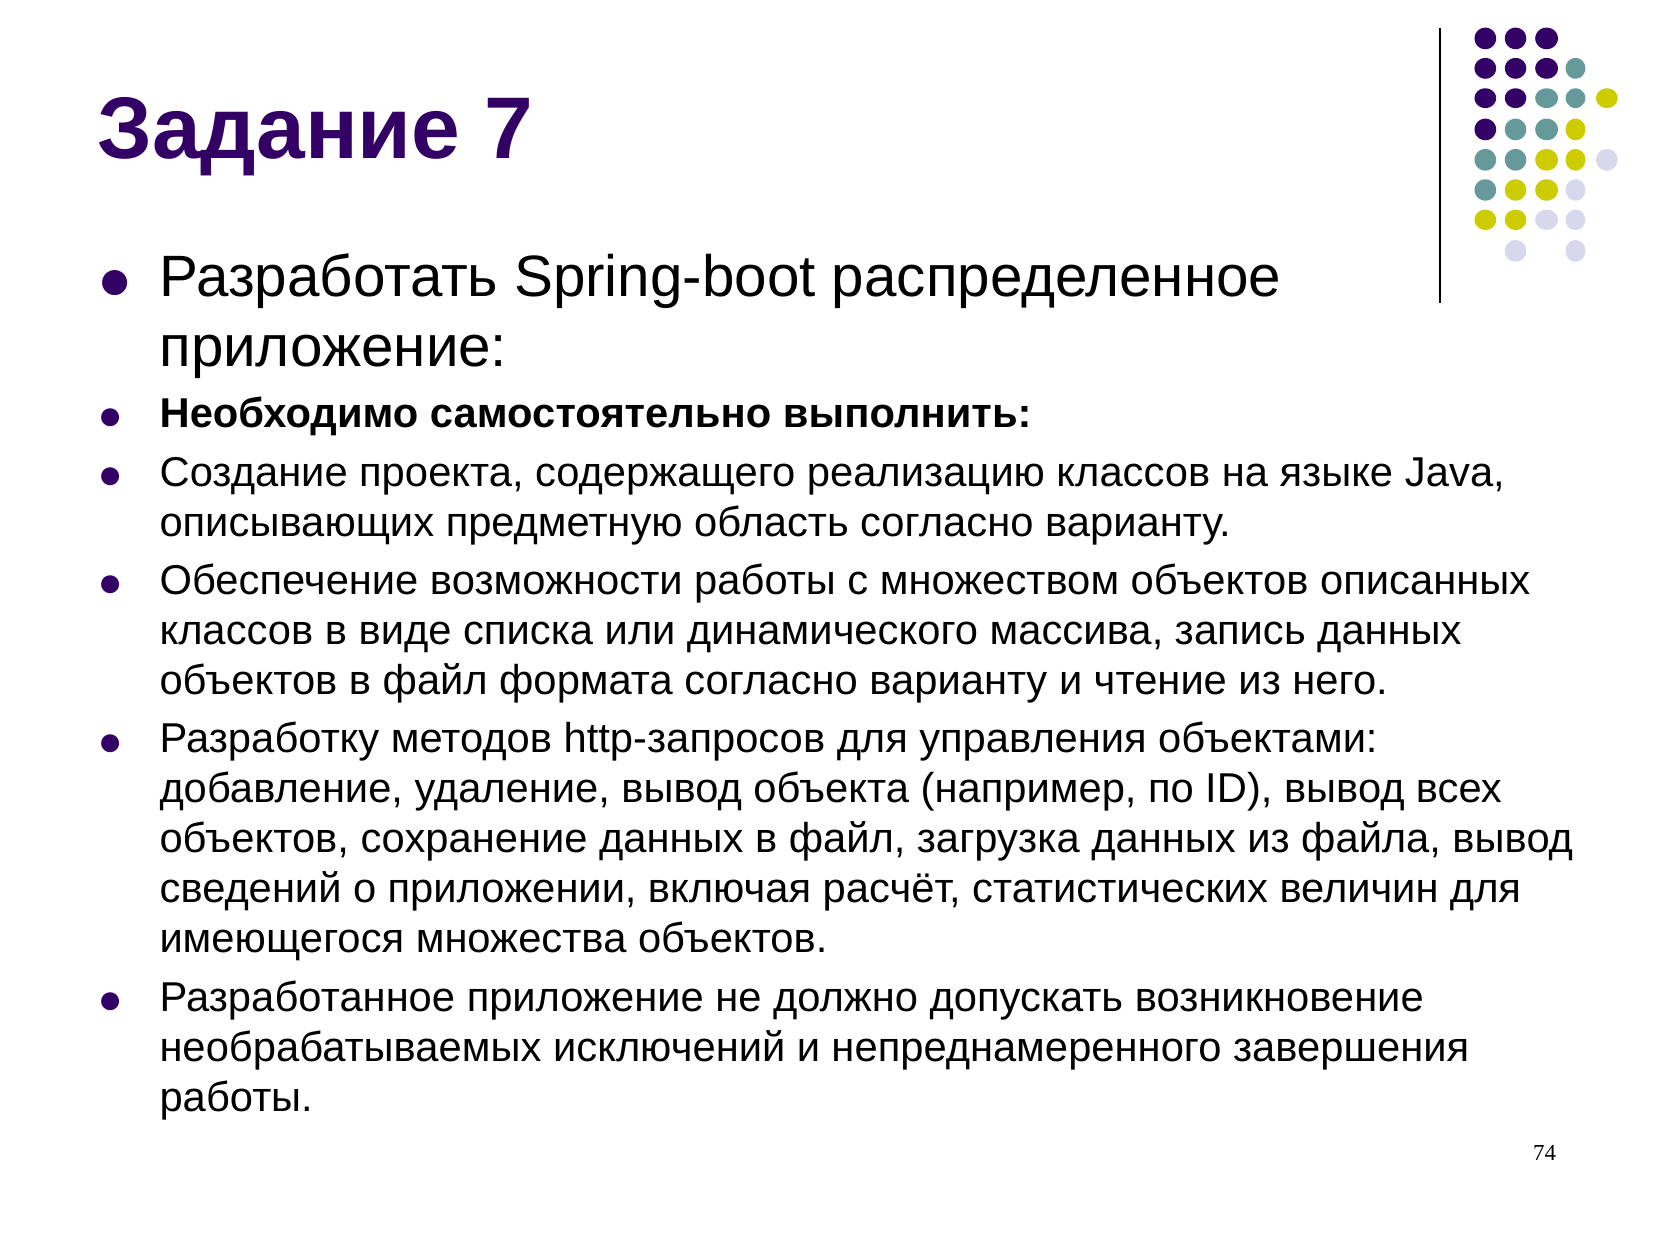

# Задание 7
Разработать Spring-boot распределенное приложение:
Необходимо самостоятельно выполнить:
Создание проекта, содержащего реализацию классов на языке Java, описывающих предметную область согласно варианту.
Обеспечение возможности работы с множеством объектов описанных классов в виде списка или динамического массива, запись данных объектов в файл формата согласно варианту и чтение из него.
Разработку методов http-запросов для управления объектами: добавление, удаление, вывод объекта (например, по ID), вывод всех объектов, сохранение данных в файл, загрузка данных из файла, вывод сведений о приложении, включая расчёт, статистических величин для имеющегося множества объектов.
Разработанное приложение не должно допускать возникновение необрабатываемых исключений и непреднамеренного завершения работы.

74